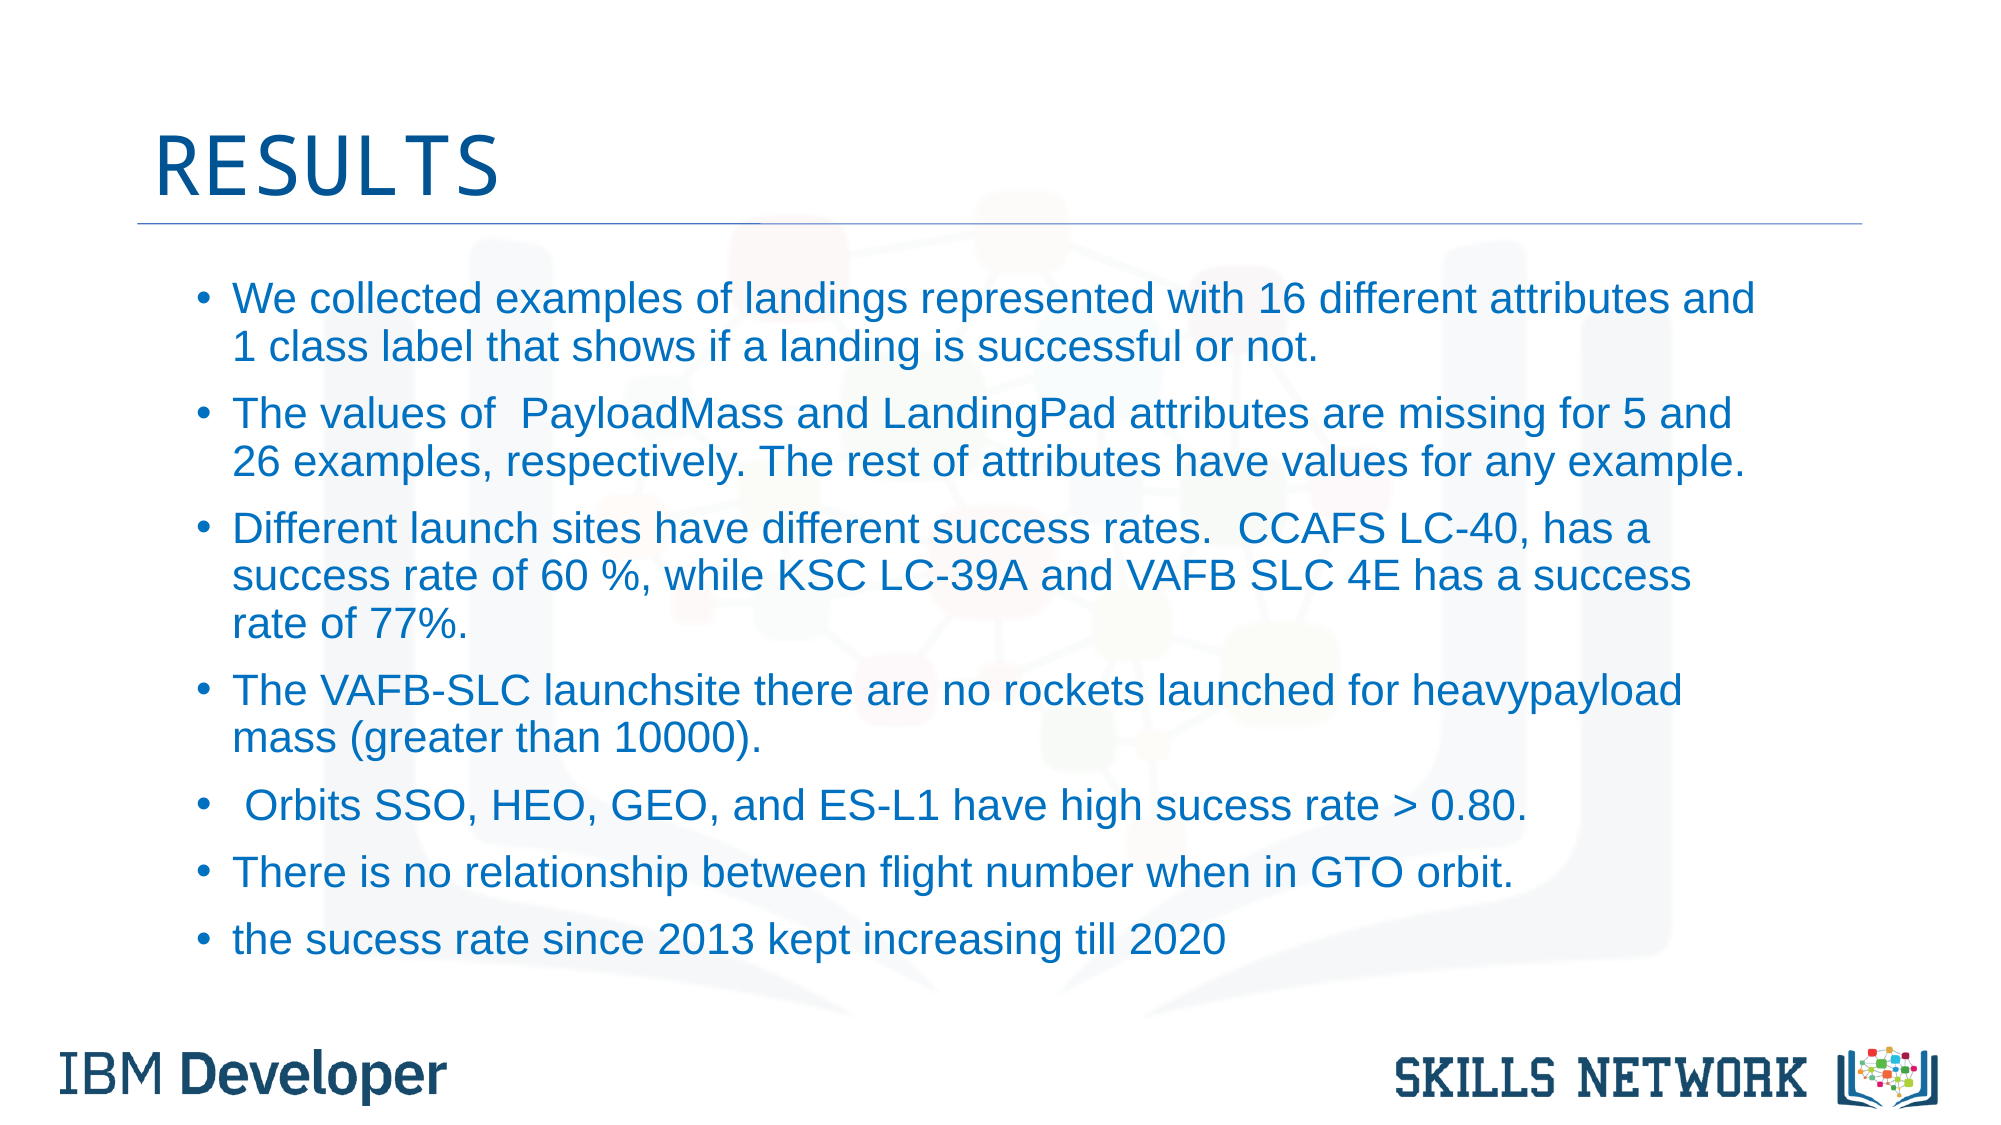

# RESULTS
We collected examples of landings represented with 16 different attributes and 1 class label that shows if a landing is successful or not.
The values of  PayloadMass and LandingPad attributes are missing for 5 and 26 examples, respectively. The rest of attributes have values for any example.
Different launch sites have different success rates.  CCAFS LC-40, has a success rate of 60 %, while KSC LC-39A and VAFB SLC 4E has a success rate of 77%.
The VAFB-SLC launchsite there are no rockets launched for heavypayload mass (greater than 10000).
 Orbits SSO, HEO, GEO, and ES-L1 have high sucess rate > 0.80.
There is no relationship between flight number when in GTO orbit.
the sucess rate since 2013 kept increasing till 2020